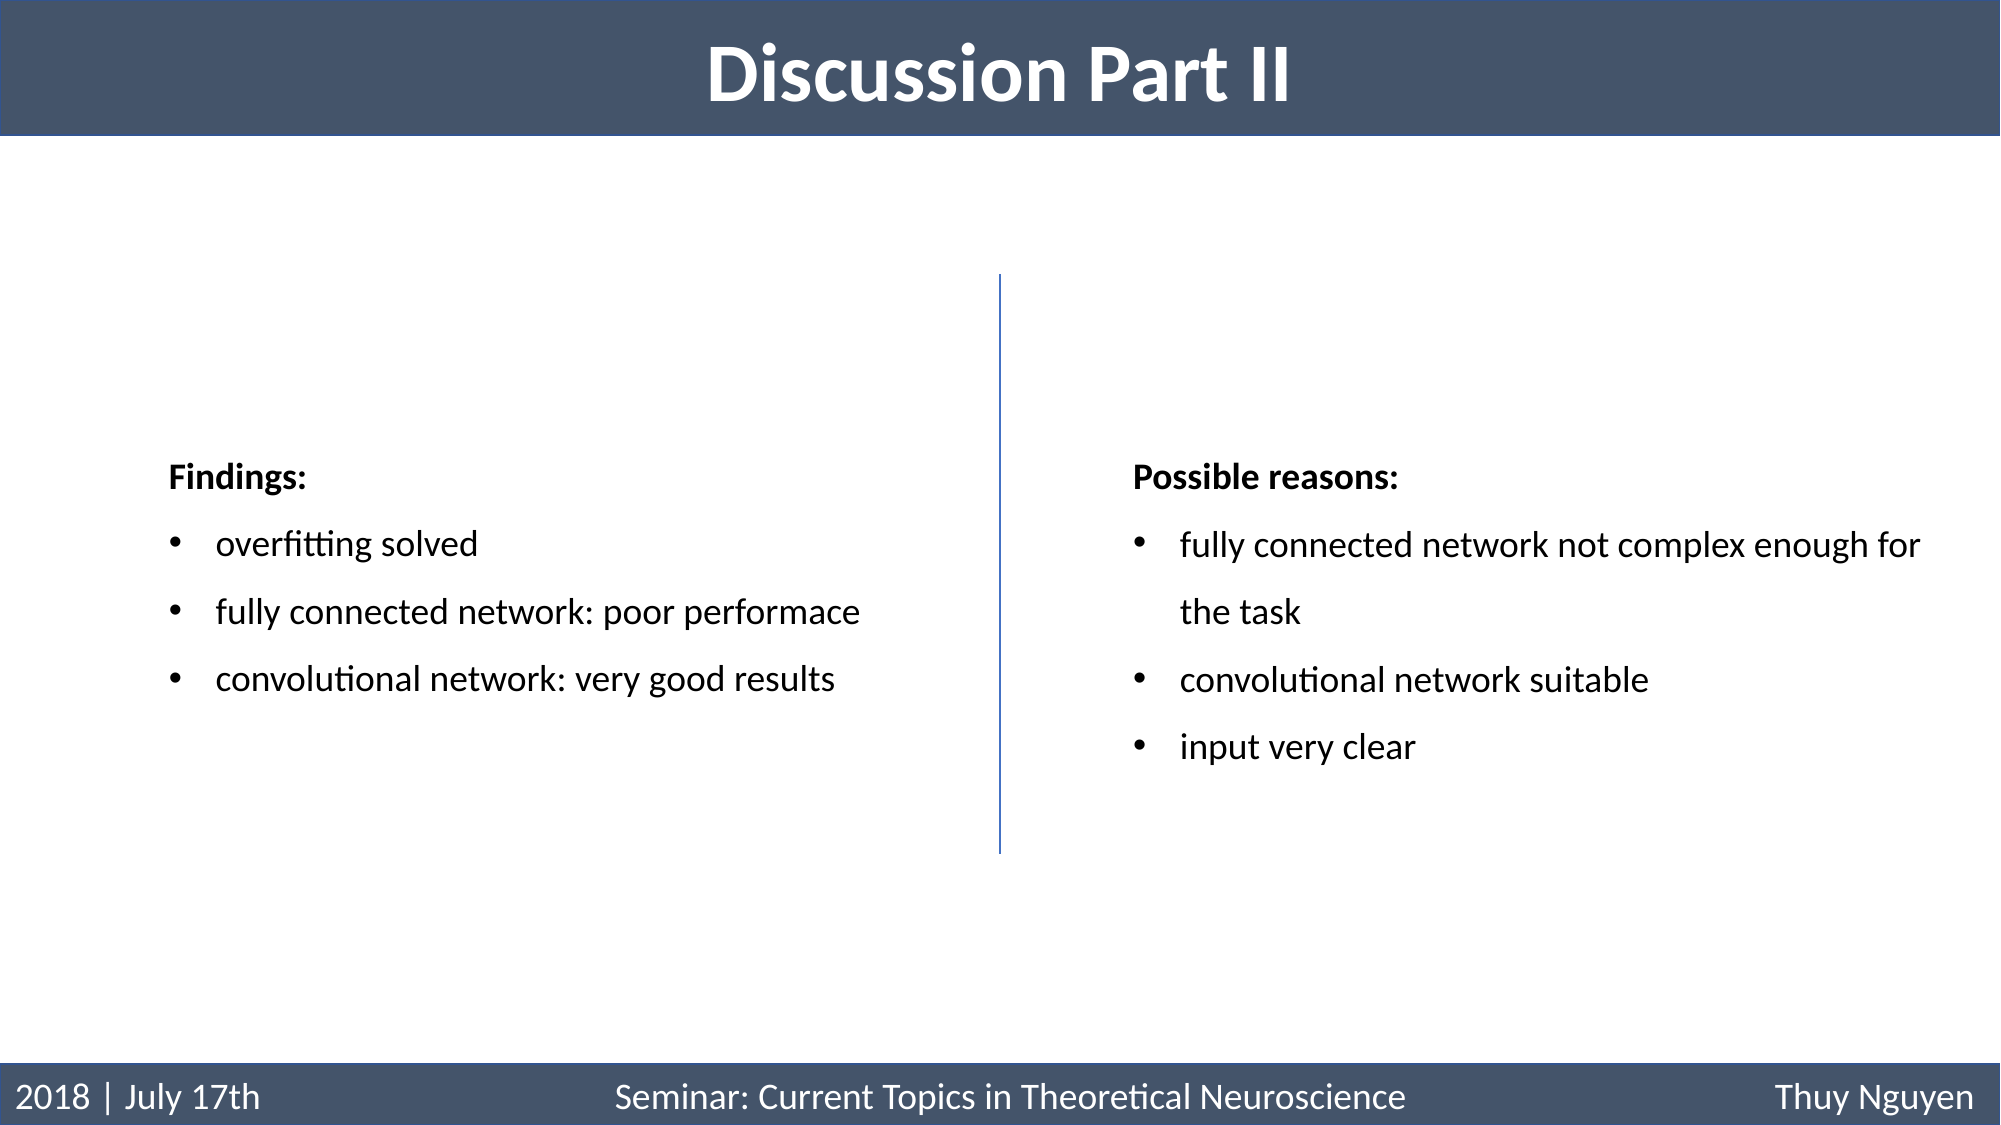

Discussion Part II
Findings:
overfitting solved
fully connected network: poor performace
convolutional network: very good results
Possible reasons:
fully connected network not complex enough for the task
convolutional network suitable
input very clear

2018 | July 17th			Seminar: Current Topics in Theoretical Neuroscience		             Thuy Nguyen